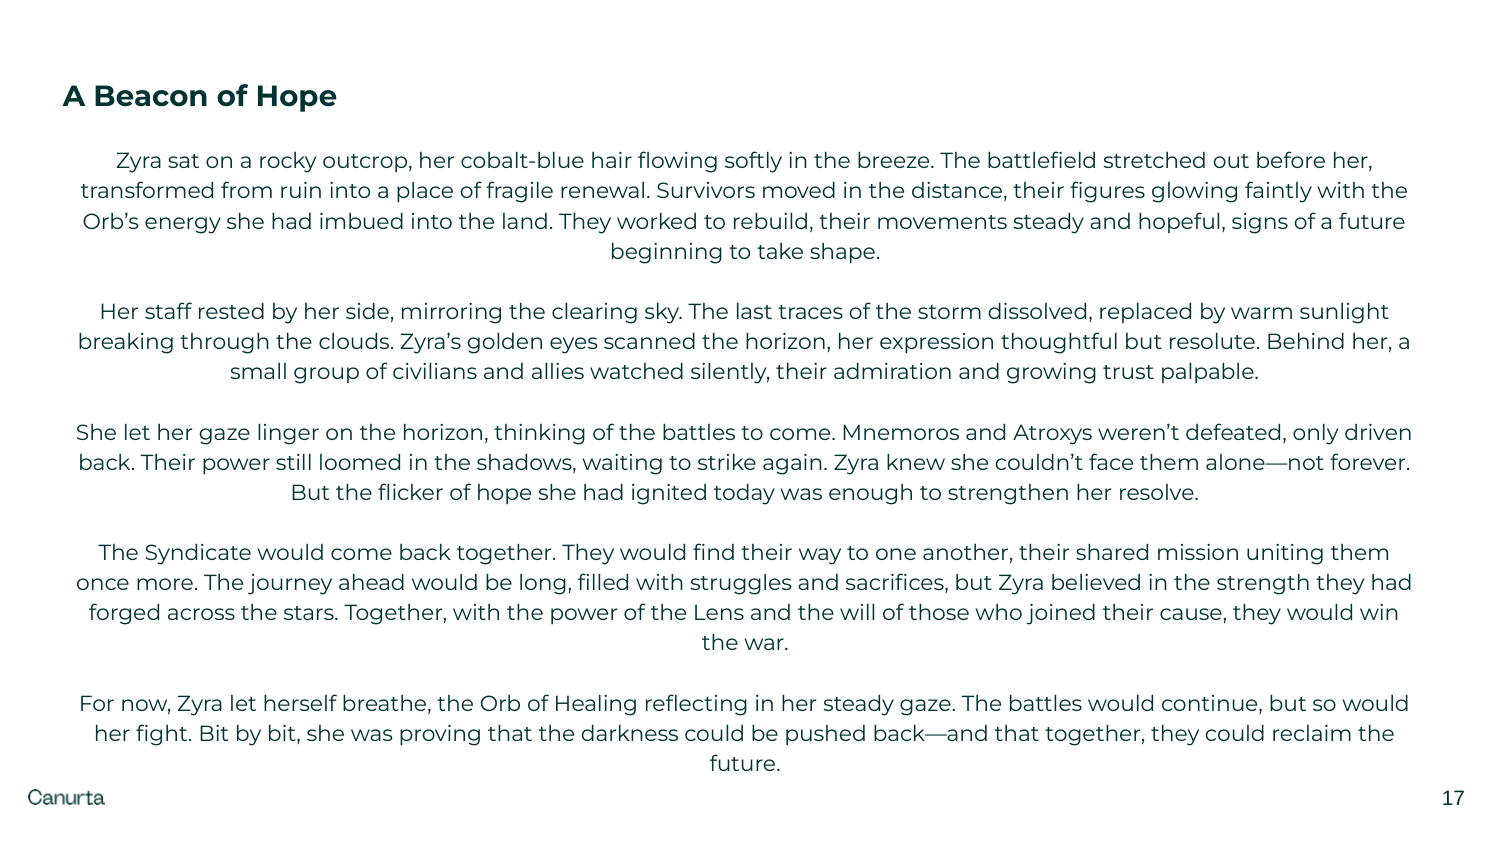

A Beacon of Hope
Zyra sat on a rocky outcrop, her cobalt-blue hair flowing softly in the breeze. The battlefield stretched out before her, transformed from ruin into a place of fragile renewal. Survivors moved in the distance, their figures glowing faintly with the Orb’s energy she had imbued into the land. They worked to rebuild, their movements steady and hopeful, signs of a future beginning to take shape.

Her staff rested by her side, mirroring the clearing sky. The last traces of the storm dissolved, replaced by warm sunlight breaking through the clouds. Zyra’s golden eyes scanned the horizon, her expression thoughtful but resolute. Behind her, a small group of civilians and allies watched silently, their admiration and growing trust palpable.

She let her gaze linger on the horizon, thinking of the battles to come. Mnemoros and Atroxys weren’t defeated, only driven back. Their power still loomed in the shadows, waiting to strike again. Zyra knew she couldn’t face them alone—not forever. But the flicker of hope she had ignited today was enough to strengthen her resolve.

The Syndicate would come back together. They would find their way to one another, their shared mission uniting them once more. The journey ahead would be long, filled with struggles and sacrifices, but Zyra believed in the strength they had forged across the stars. Together, with the power of the Lens and the will of those who joined their cause, they would win the war.

For now, Zyra let herself breathe, the Orb of Healing reflecting in her steady gaze. The battles would continue, but so would her fight. Bit by bit, she was proving that the darkness could be pushed back—and that together, they could reclaim the future.

17